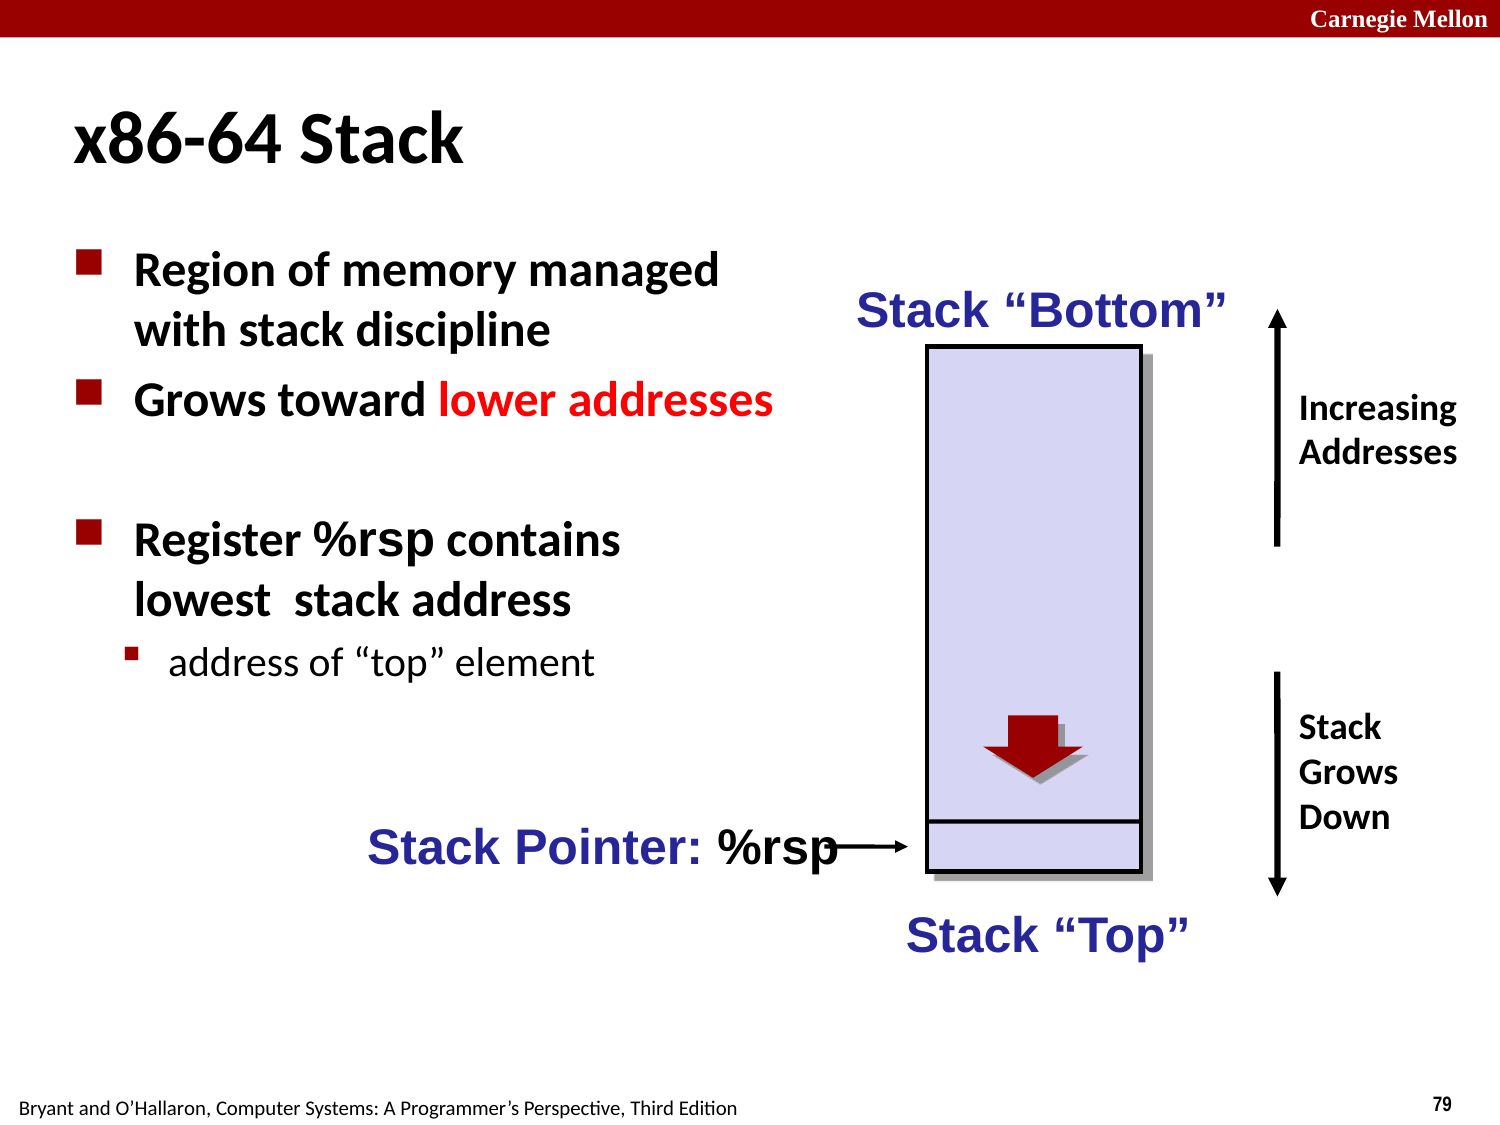

# x86-64 Stack
Region of memory managed with stack discipline
Grows toward lower addresses

Register %rsp contains
lowest  stack address
address of “top” element
Stack “Bottom”

Increasing
Addresses

Stack Grows
Down

Stack Pointer: %rsp

Stack “Top”